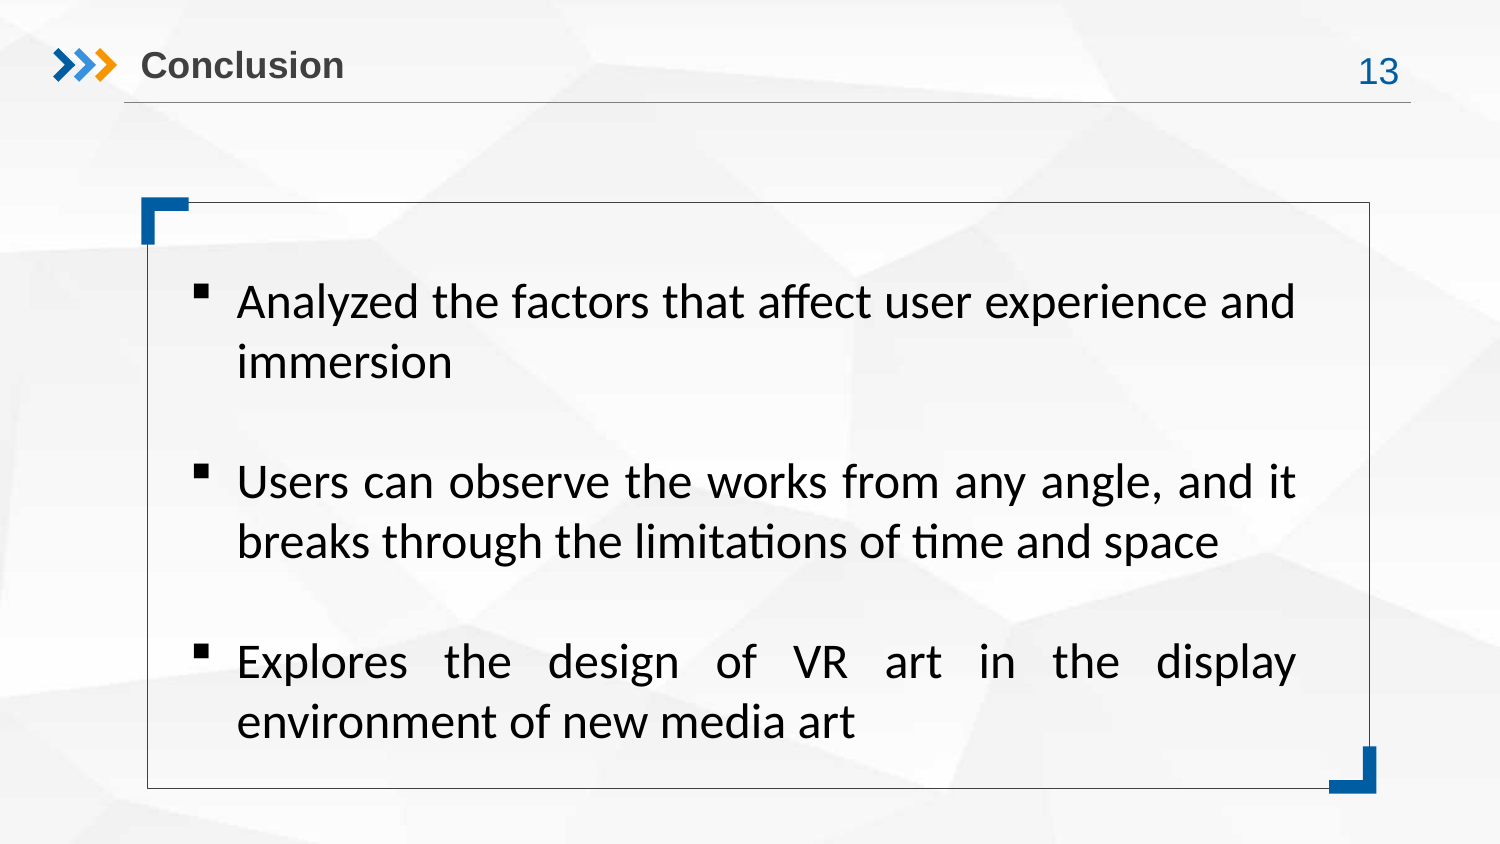

Conclusion

Analyzed the factors that affect user experience and immersion

Users can observe the works from any angle, and it breaks through the limitations of time and space

Explores the design of VR art in the display environment of new media art